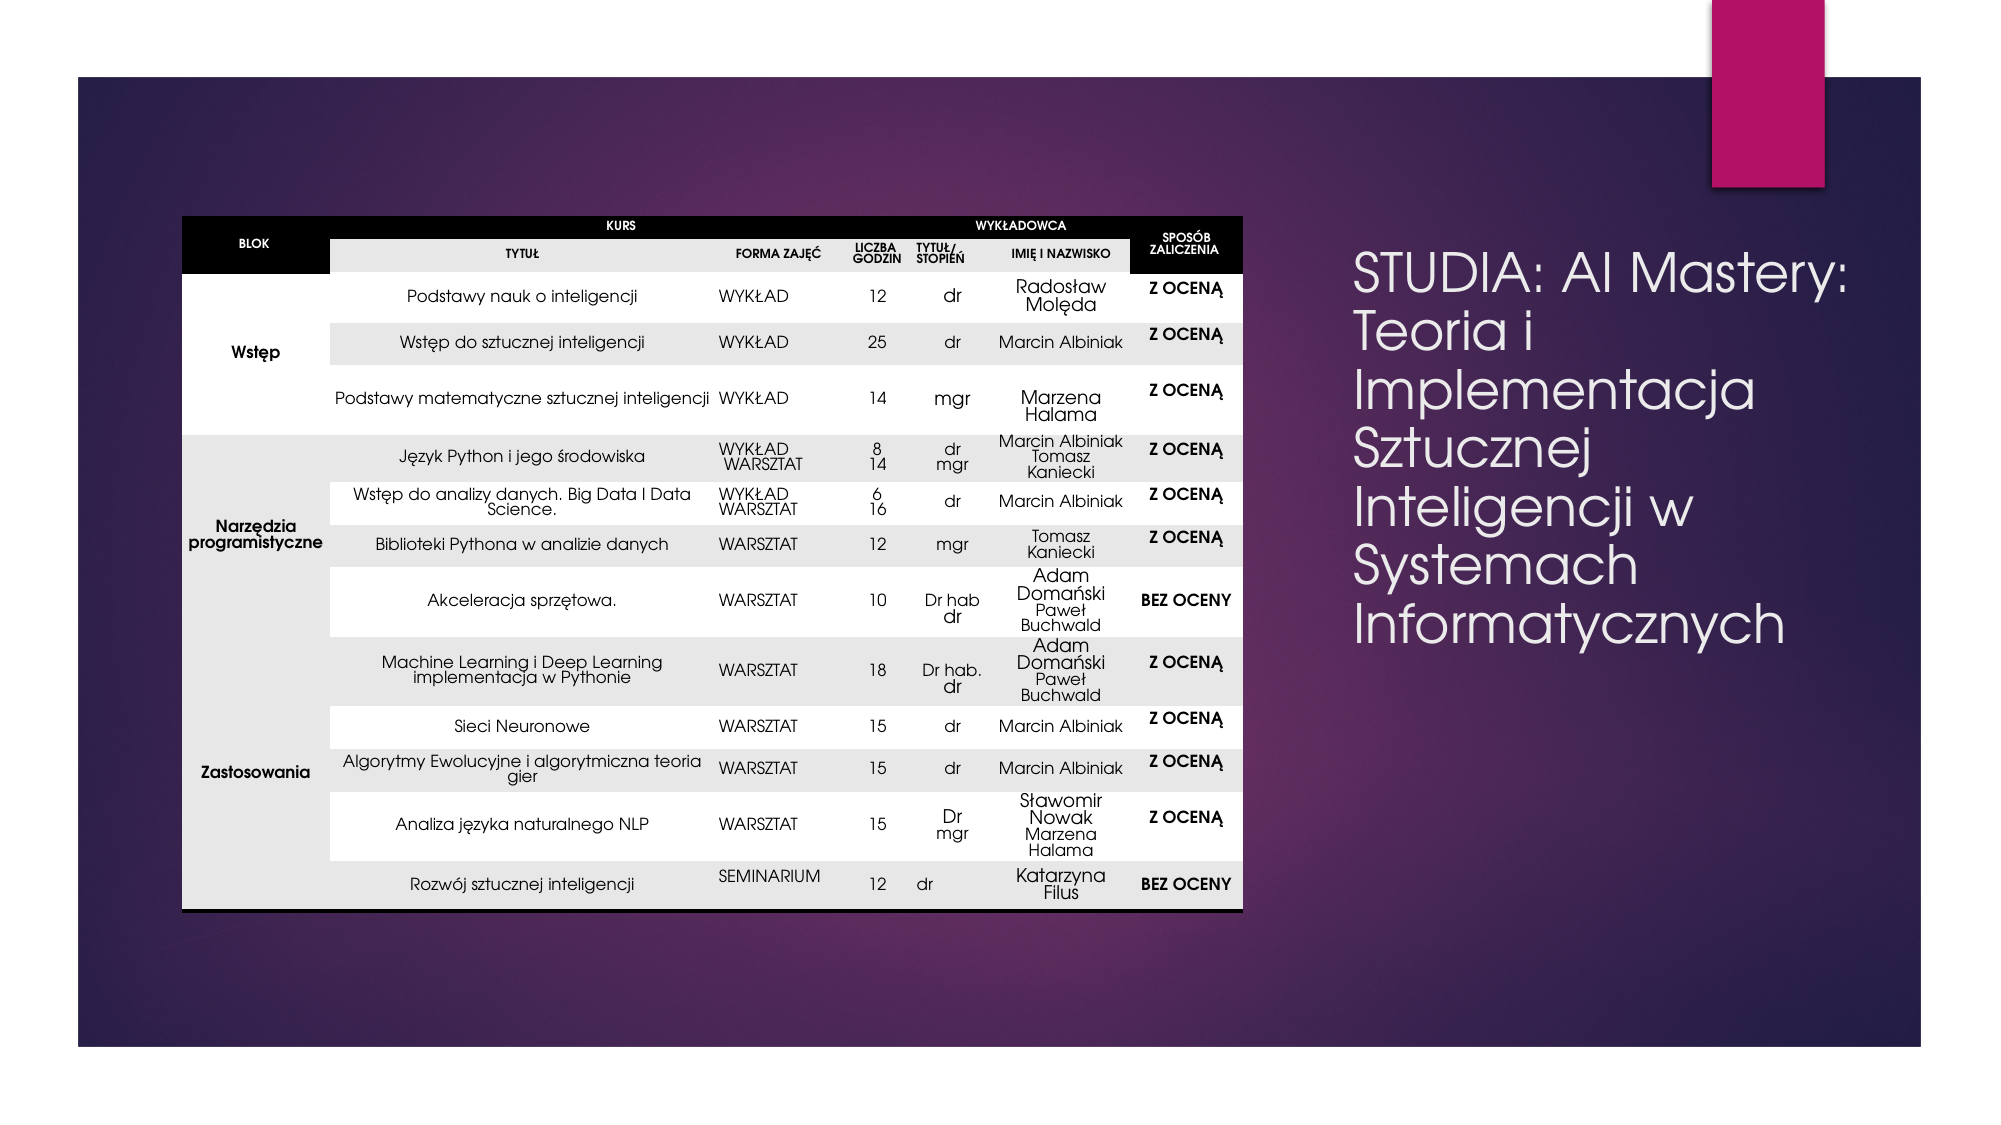

# STUDIA: AI Mastery: Teoria i Implementacja Sztucznej Inteligencji w Systemach Informatycznych
| BLOK | KURS |  |  | WYKŁADOWCA |  | SPOSÓB ZALICZENIA |
| --- | --- | --- | --- | --- | --- | --- |
|  | TYTUŁ | FORMA ZAJĘĆ | LICZBA GODZIN | TYTUŁ/ STOPIEŃ | IMIĘ I NAZWISKO |  |
| Wstęp | Podstawy nauk o inteligencji | WYKŁAD | 12 | dr | Radosław Molęda | Z OCENĄ |
|  | Wstęp do sztucznej inteligencji | WYKŁAD | 25 | dr | Marcin Albiniak | Z OCENĄ |
|  | Podstawy matematyczne sztucznej inteligencji | WYKŁAD | 14 | mgr | Marzena Halama | Z OCENĄ |
| Narzędzia programistyczne | Język Python i jego środowiska | WYKŁAD  WARSZTAT | 8 14 | dr mgr | Marcin Albiniak Tomasz Kaniecki | Z OCENĄ |
|  | Wstęp do analizy danych. Big Data I Data Science. | WYKŁAD WARSZTAT | 6 16 | dr | Marcin Albiniak | Z OCENĄ |
|  | Biblioteki Pythona w analizie danych | WARSZTAT | 12 | mgr | Tomasz Kaniecki | Z OCENĄ |
|  | Akceleracja sprzętowa. | WARSZTAT | 10 | Dr hab dr | Adam Domański Paweł Buchwald | BEZ OCENY |
| Zastosowania | Machine Learning i Deep Learning implementacja w Pythonie | WARSZTAT | 18 | Dr hab. dr | Adam Domański Paweł Buchwald | Z OCENĄ |
|  | Sieci Neuronowe | WARSZTAT | 15 | dr | Marcin Albiniak | Z OCENĄ |
|  | Algorytmy Ewolucyjne i algorytmiczna teoria gier | WARSZTAT | 15 | dr | Marcin Albiniak | Z OCENĄ |
|  | Analiza języka naturalnego NLP | WARSZTAT | 15 | Dr mgr | Sławomir Nowak Marzena Halama | Z OCENĄ |
|  | Rozwój sztucznej inteligencji | SEMINARIUM | 12 | dr | Katarzyna Filus | BEZ OCENY |